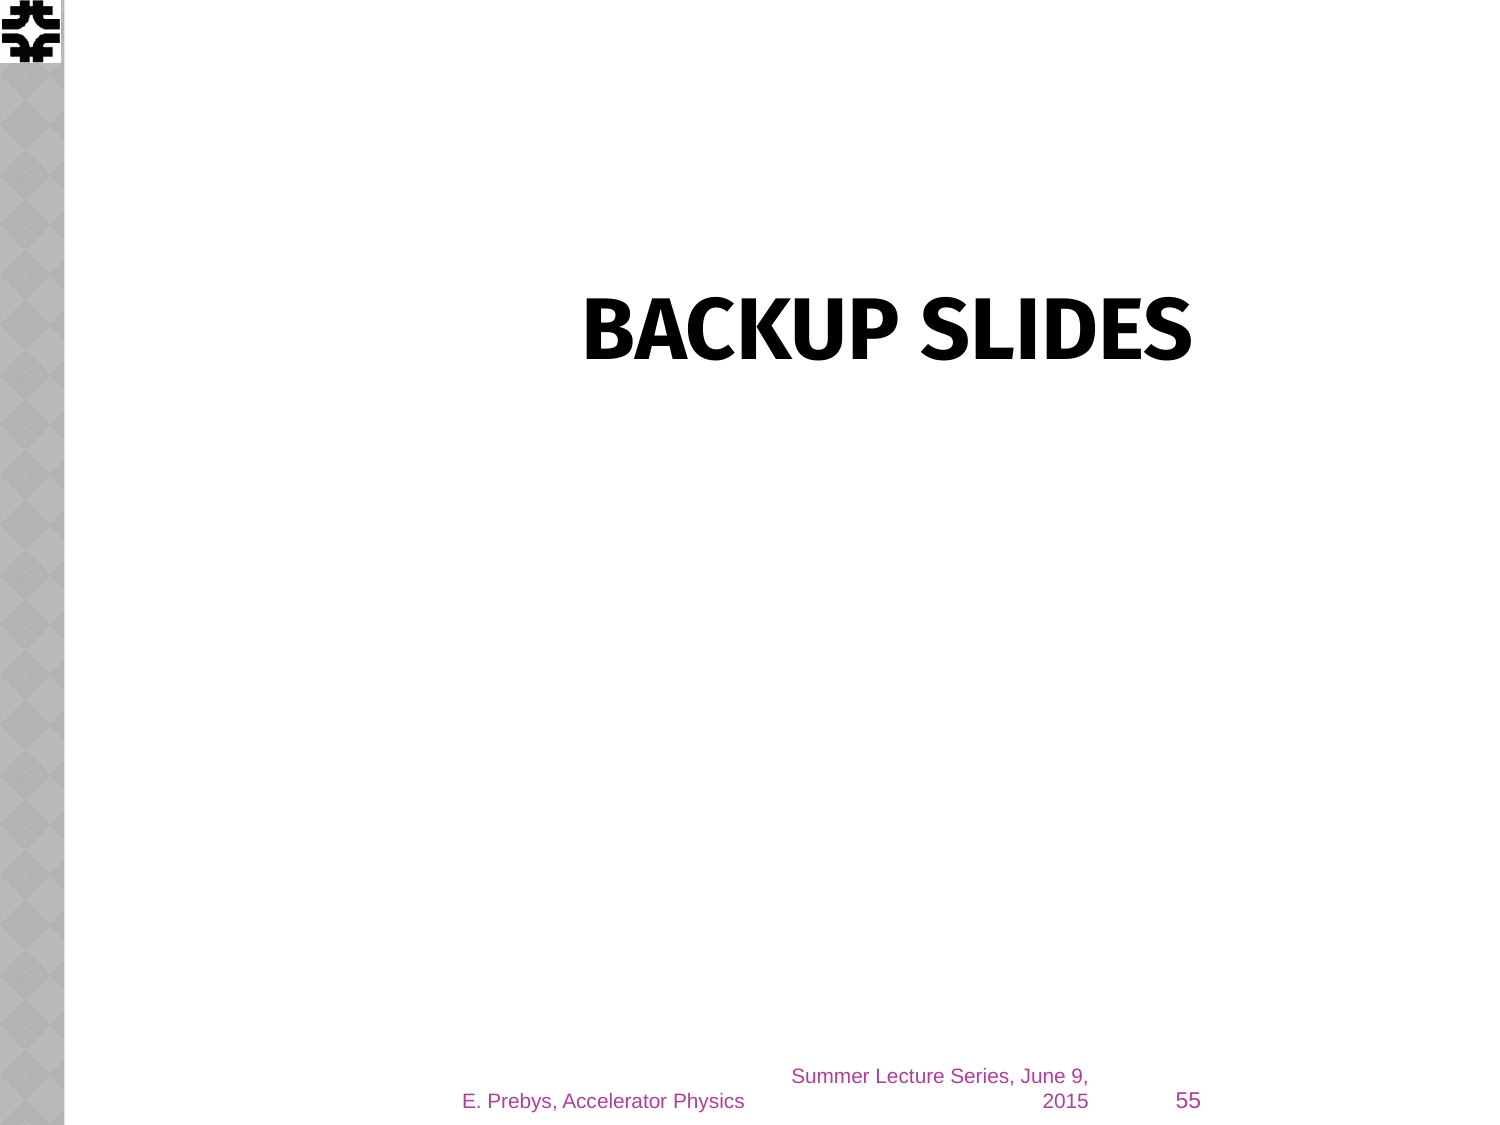

# Backup Slides

55
E. Prebys, Accelerator Physics
Summer Lecture Series, June 9, 2015